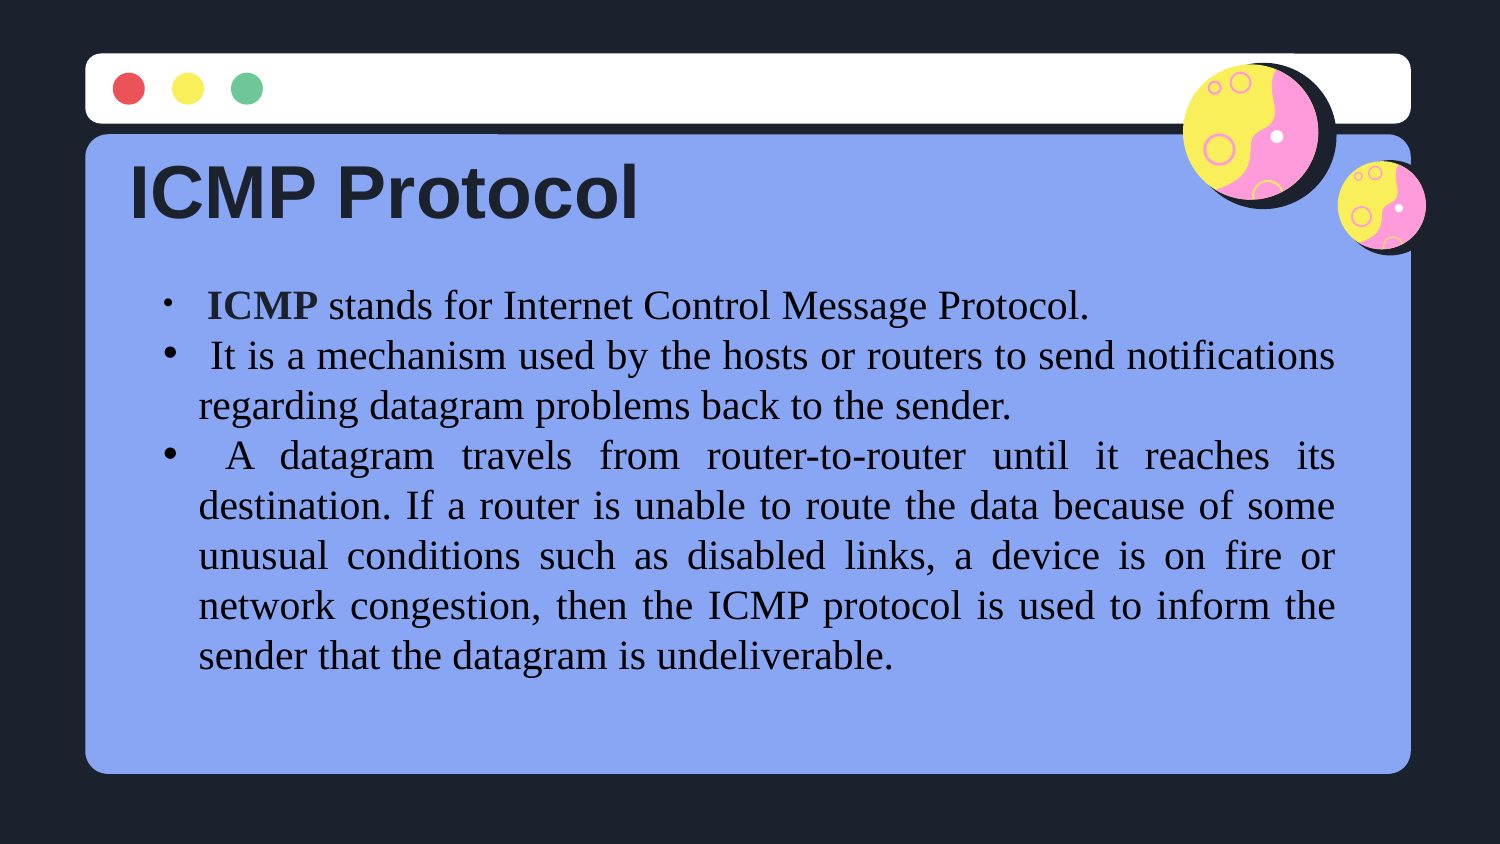

ICMP Protocol
 ICMP stands for Internet Control Message Protocol.
 It is a mechanism used by the hosts or routers to send notifications regarding datagram problems back to the sender.
 A datagram travels from router-to-router until it reaches its destination. If a router is unable to route the data because of some unusual conditions such as disabled links, a device is on fire or network congestion, then the ICMP protocol is used to inform the sender that the datagram is undeliverable.